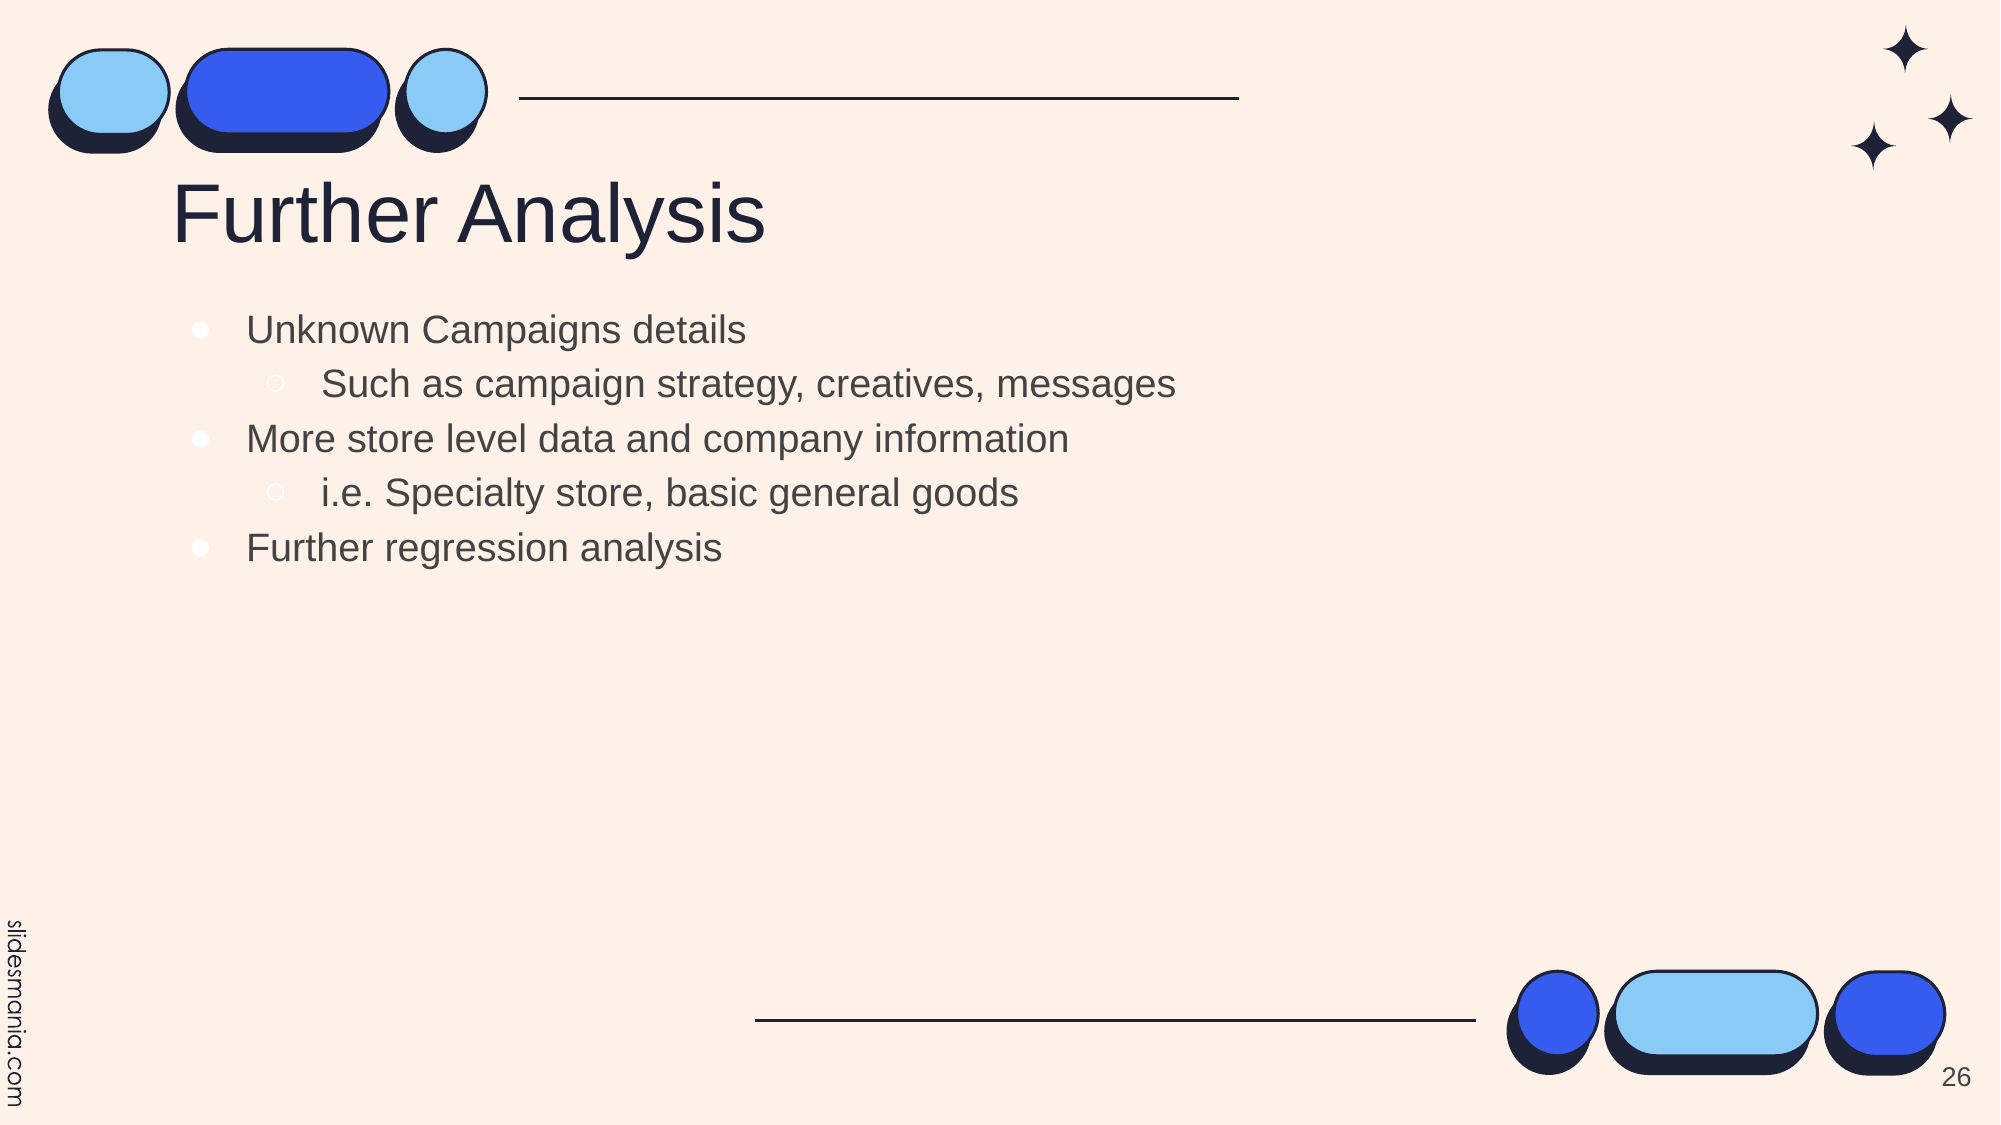

# Further Analysis
Unknown Campaigns details
Such as campaign strategy, creatives, messages
More store level data and company information
i.e. Specialty store, basic general goods
Further regression analysis
26